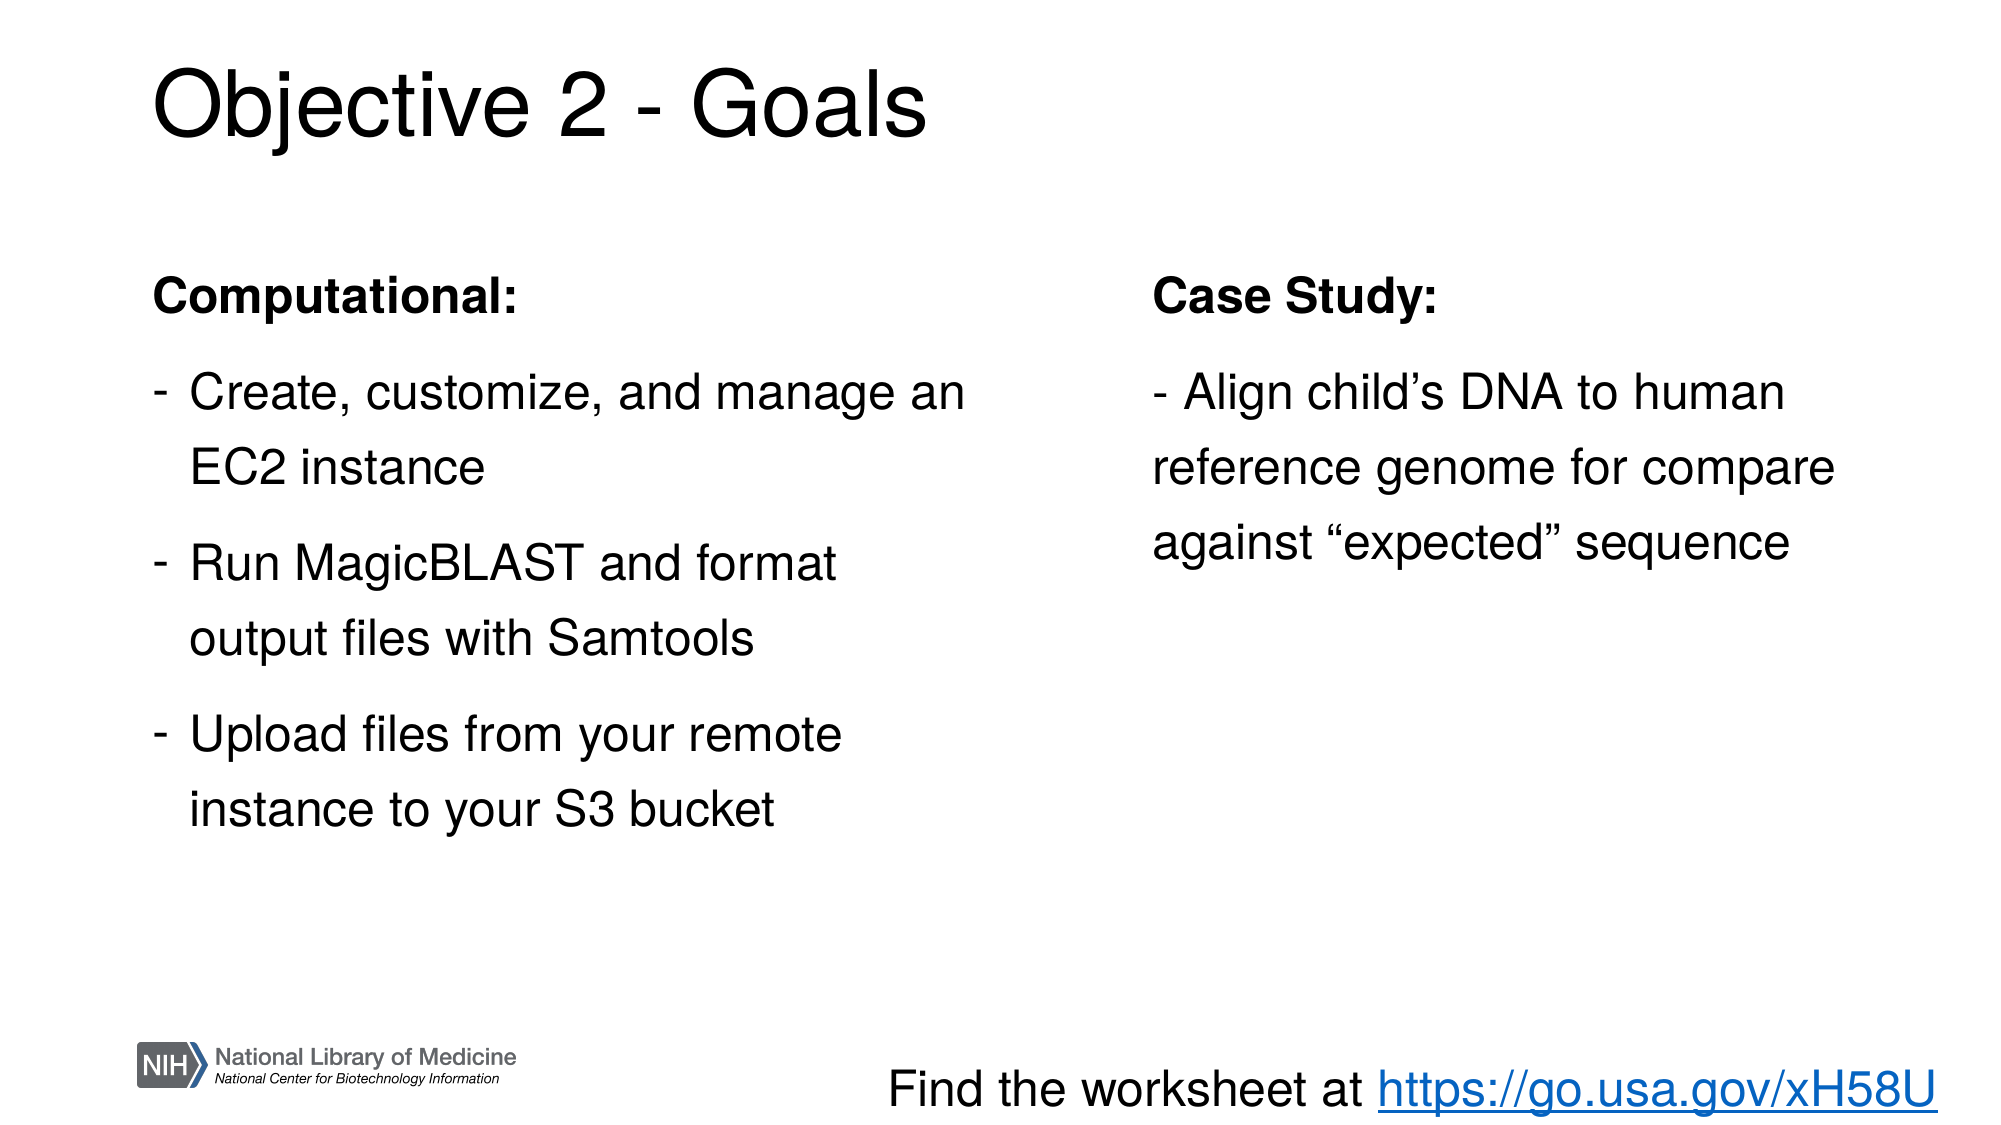

Objective 2 - Goals
Computational:
Create, customize, and manage an EC2 instance
Run MagicBLAST and format output files with Samtools
Upload files from your remote instance to your S3 bucket
Case Study:
- Align child’s DNA to human reference genome for compare against “expected” sequence

Find the worksheet at https://go.usa.gov/xH58U